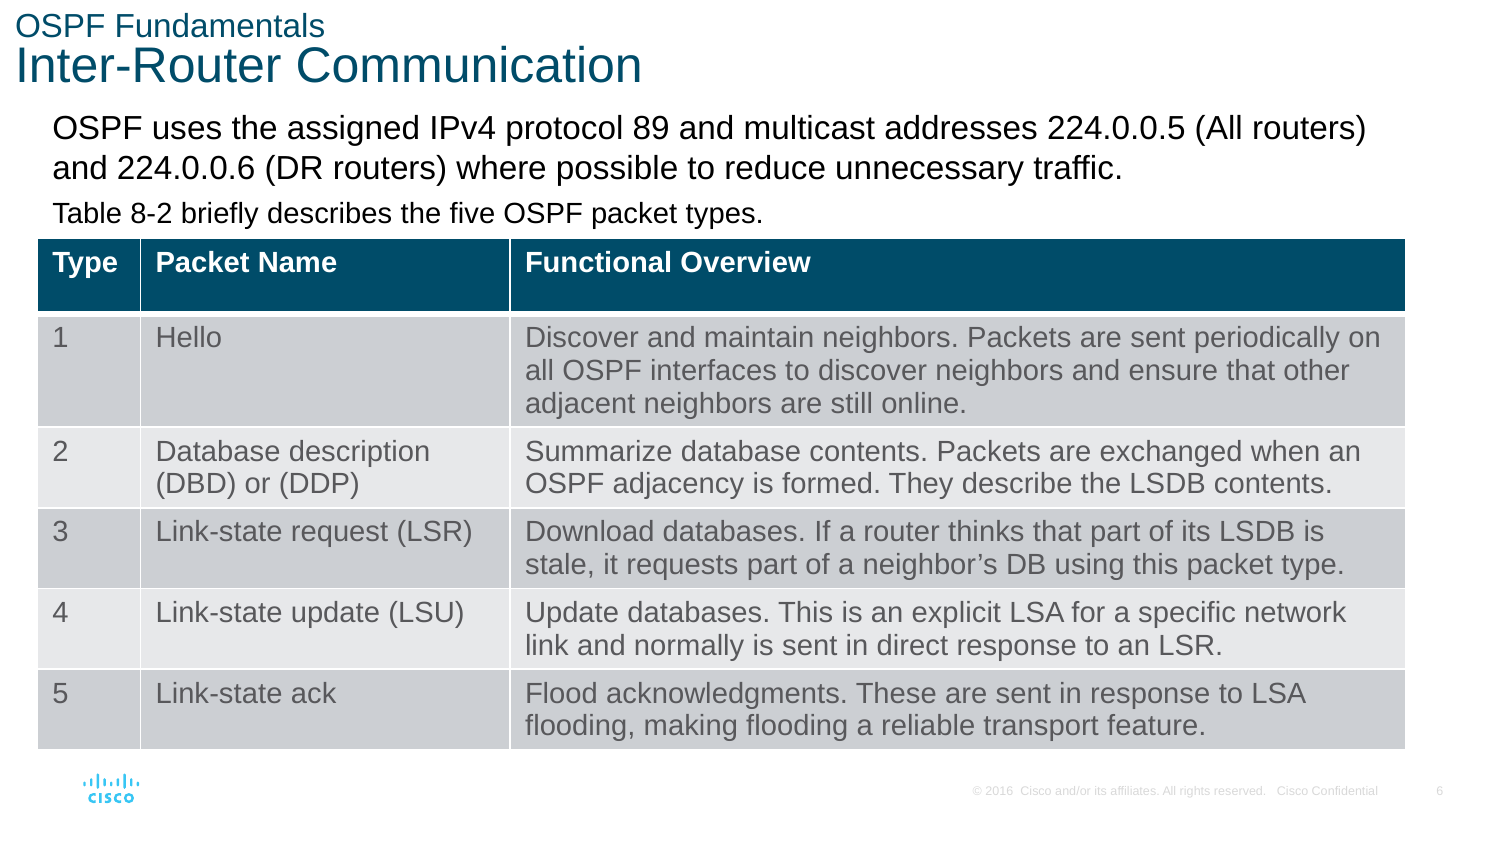

# OSPF Fundamentals Inter-Router Communication
OSPF uses the assigned IPv4 protocol 89 and multicast addresses 224.0.0.5 (All routers) and 224.0.0.6 (DR routers) where possible to reduce unnecessary traffic.
Table 8-2 briefly describes the five OSPF packet types.
| Type | Packet Name | Functional Overview |
| --- | --- | --- |
| 1 | Hello | Discover and maintain neighbors. Packets are sent periodically on all OSPF interfaces to discover neighbors and ensure that other adjacent neighbors are still online. |
| 2 | Database description (DBD) or (DDP) | Summarize database contents. Packets are exchanged when an OSPF adjacency is formed. They describe the LSDB contents. |
| 3 | Link-state request (LSR) | Download databases. If a router thinks that part of its LSDB is stale, it requests part of a neighbor’s DB using this packet type. |
| 4 | Link-state update (LSU) | Update databases. This is an explicit LSA for a specific network link and normally is sent in direct response to an LSR. |
| 5 | Link-state ack | Flood acknowledgments. These are sent in response to LSA flooding, making flooding a reliable transport feature. |